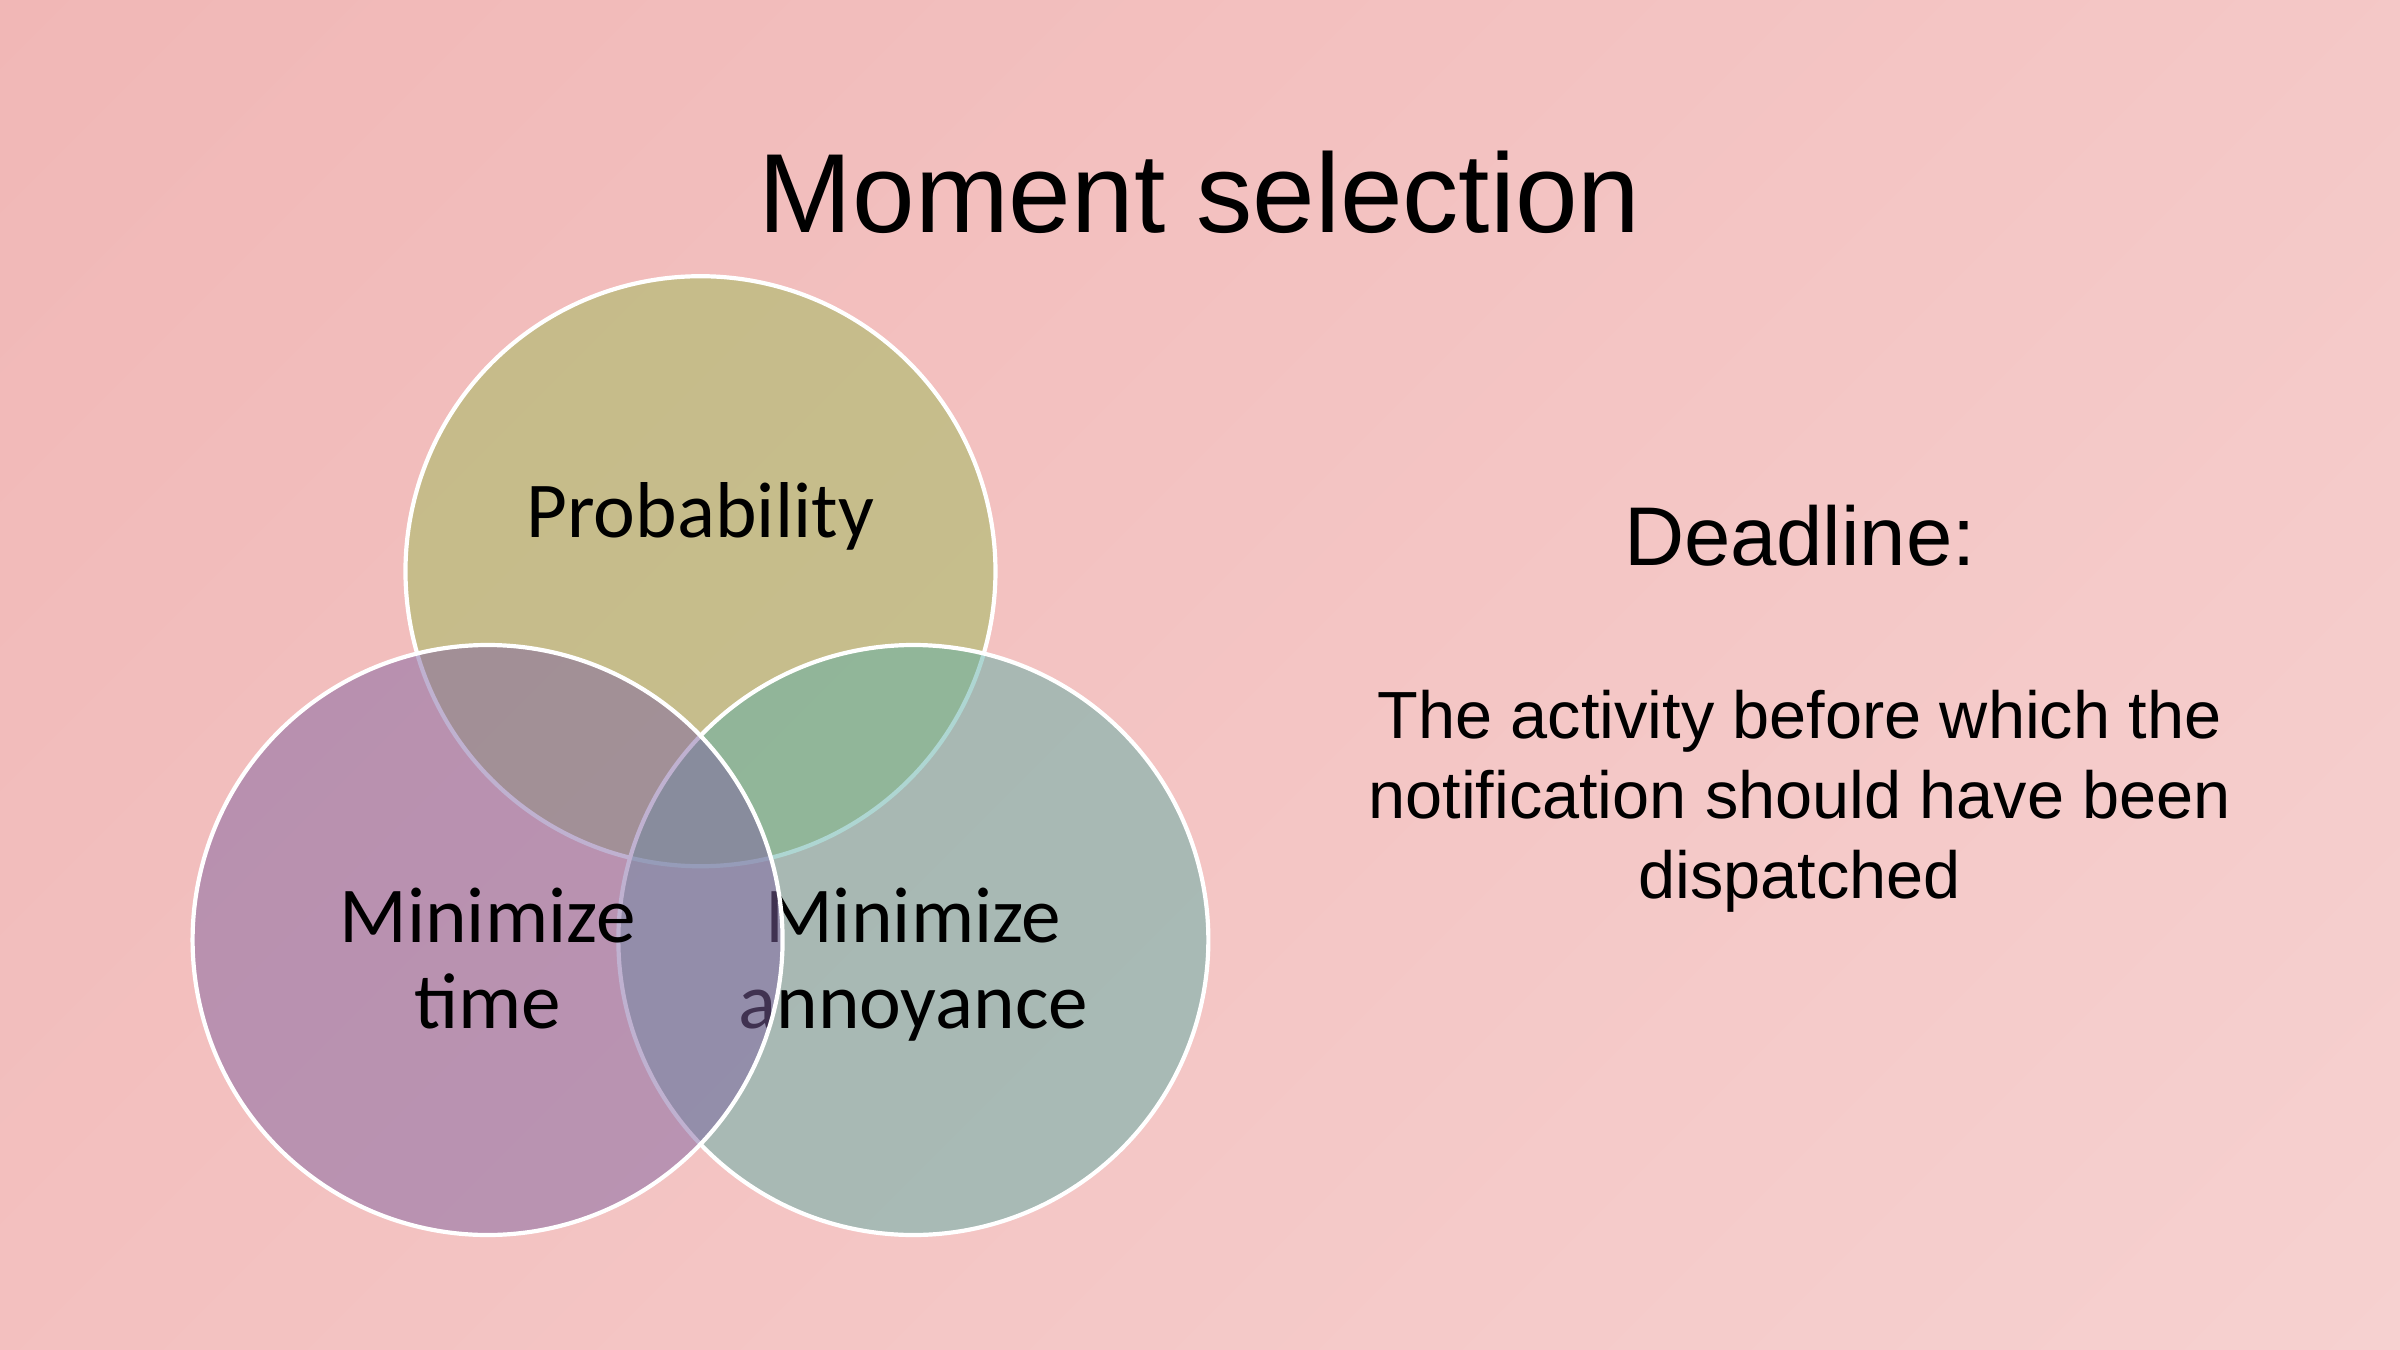

Moment selection
Probability
Minimize annoyance
Minimize time
Deadline:

The activity before which the notification should have been dispatched